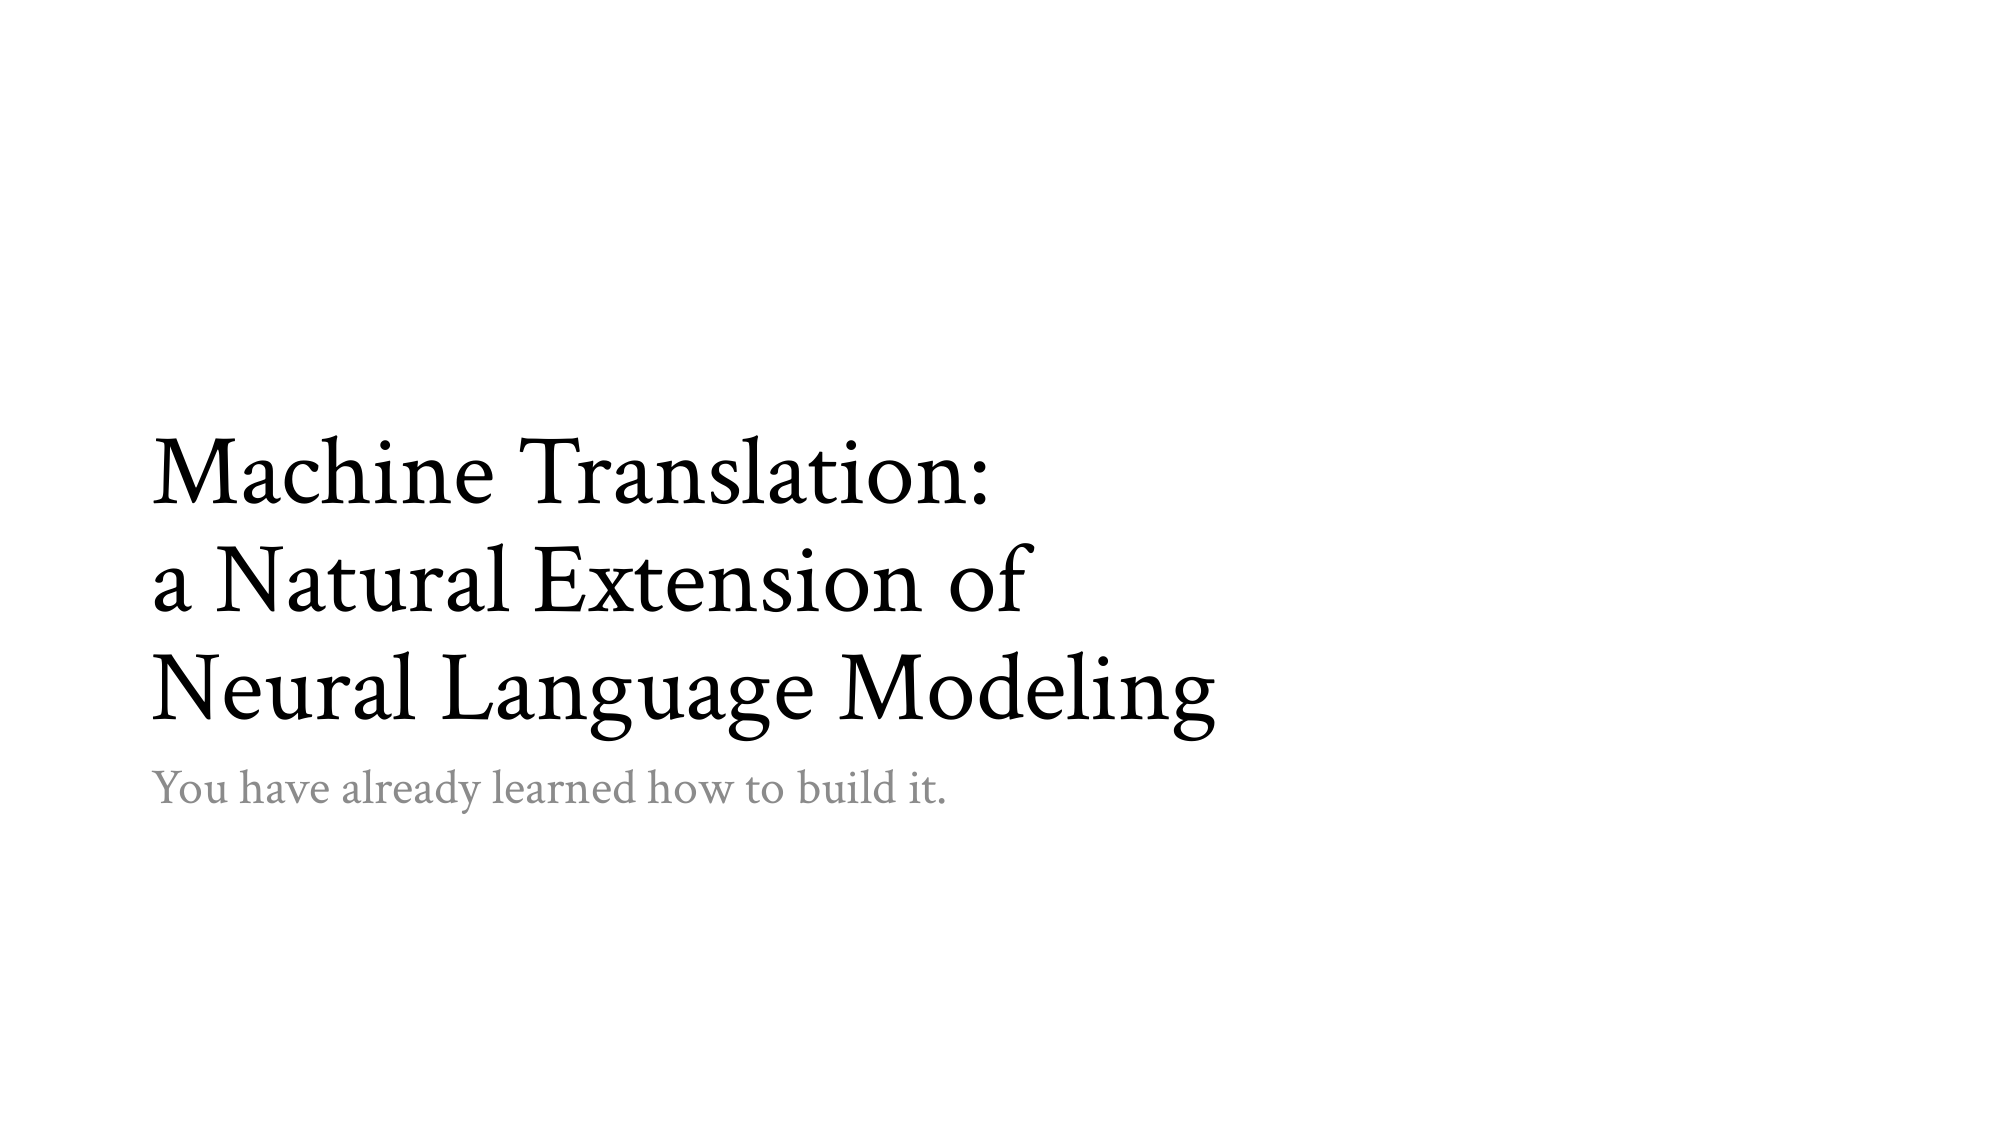

# Machine Translation: a Natural Extension of Neural Language Modeling
You have already learned how to build it.